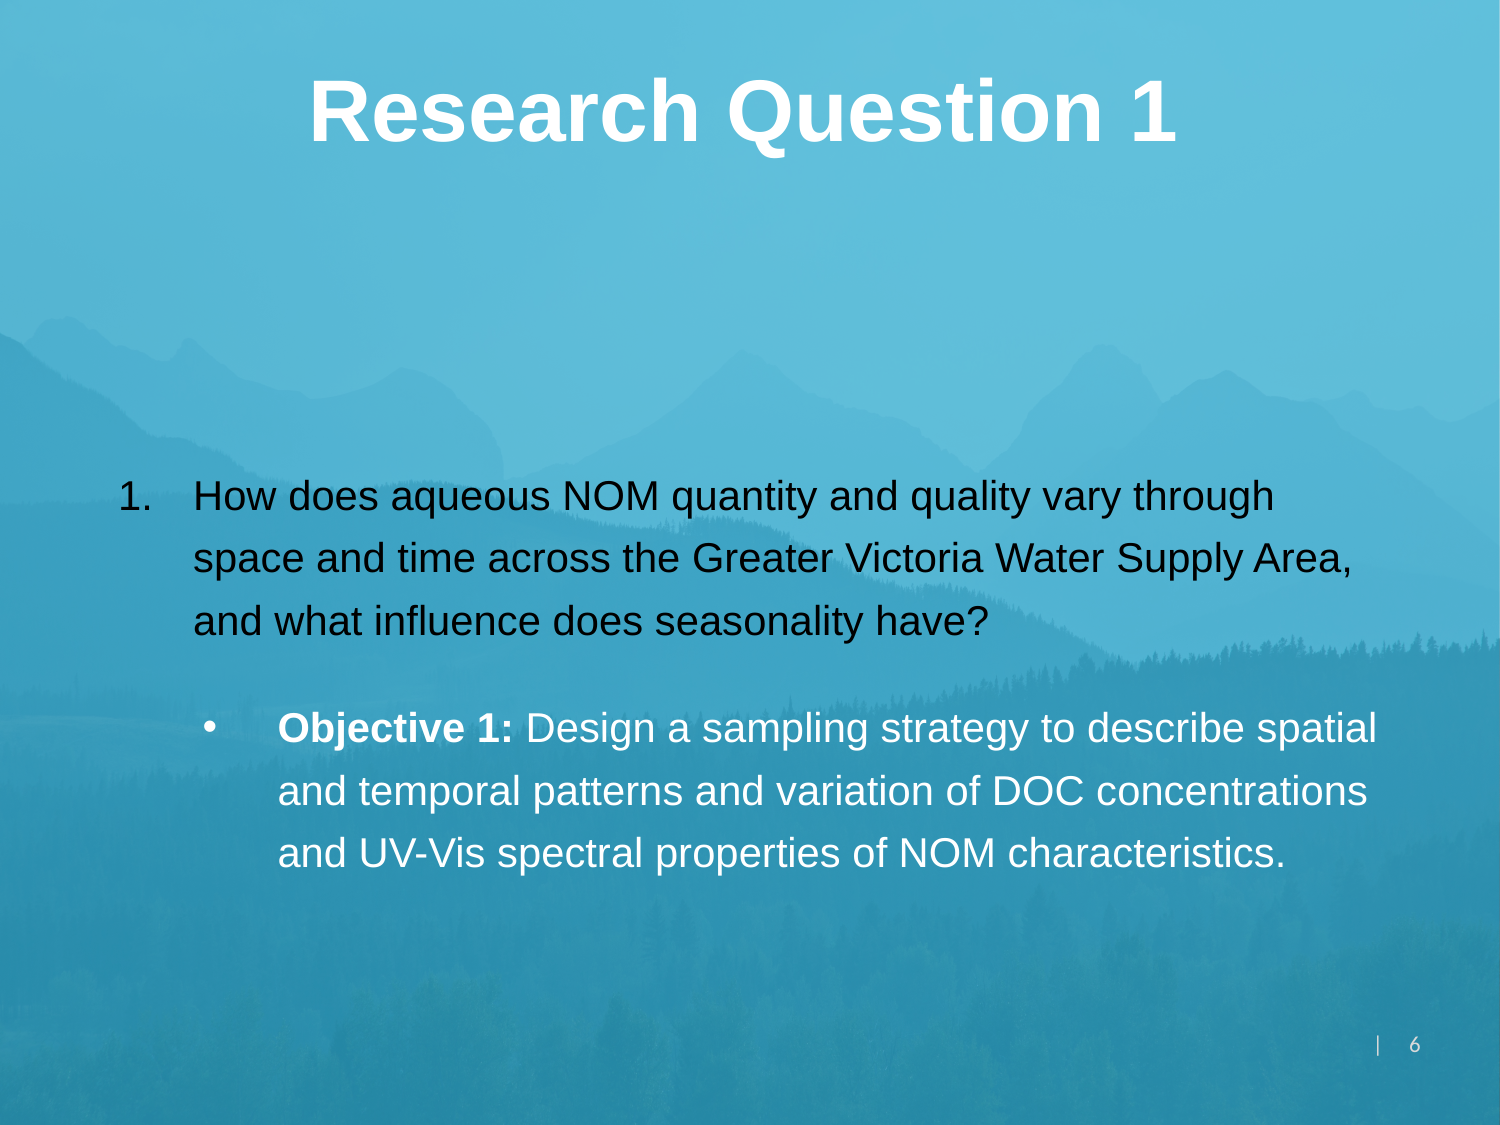

Research Question 1
How does aqueous NOM quantity and quality vary through space and time across the Greater Victoria Water Supply Area, and what influence does seasonality have?
Objective 1: Design a sampling strategy to describe spatial and temporal patterns and variation of DOC concentrations and UV-Vis spectral properties of NOM characteristics.
|     6